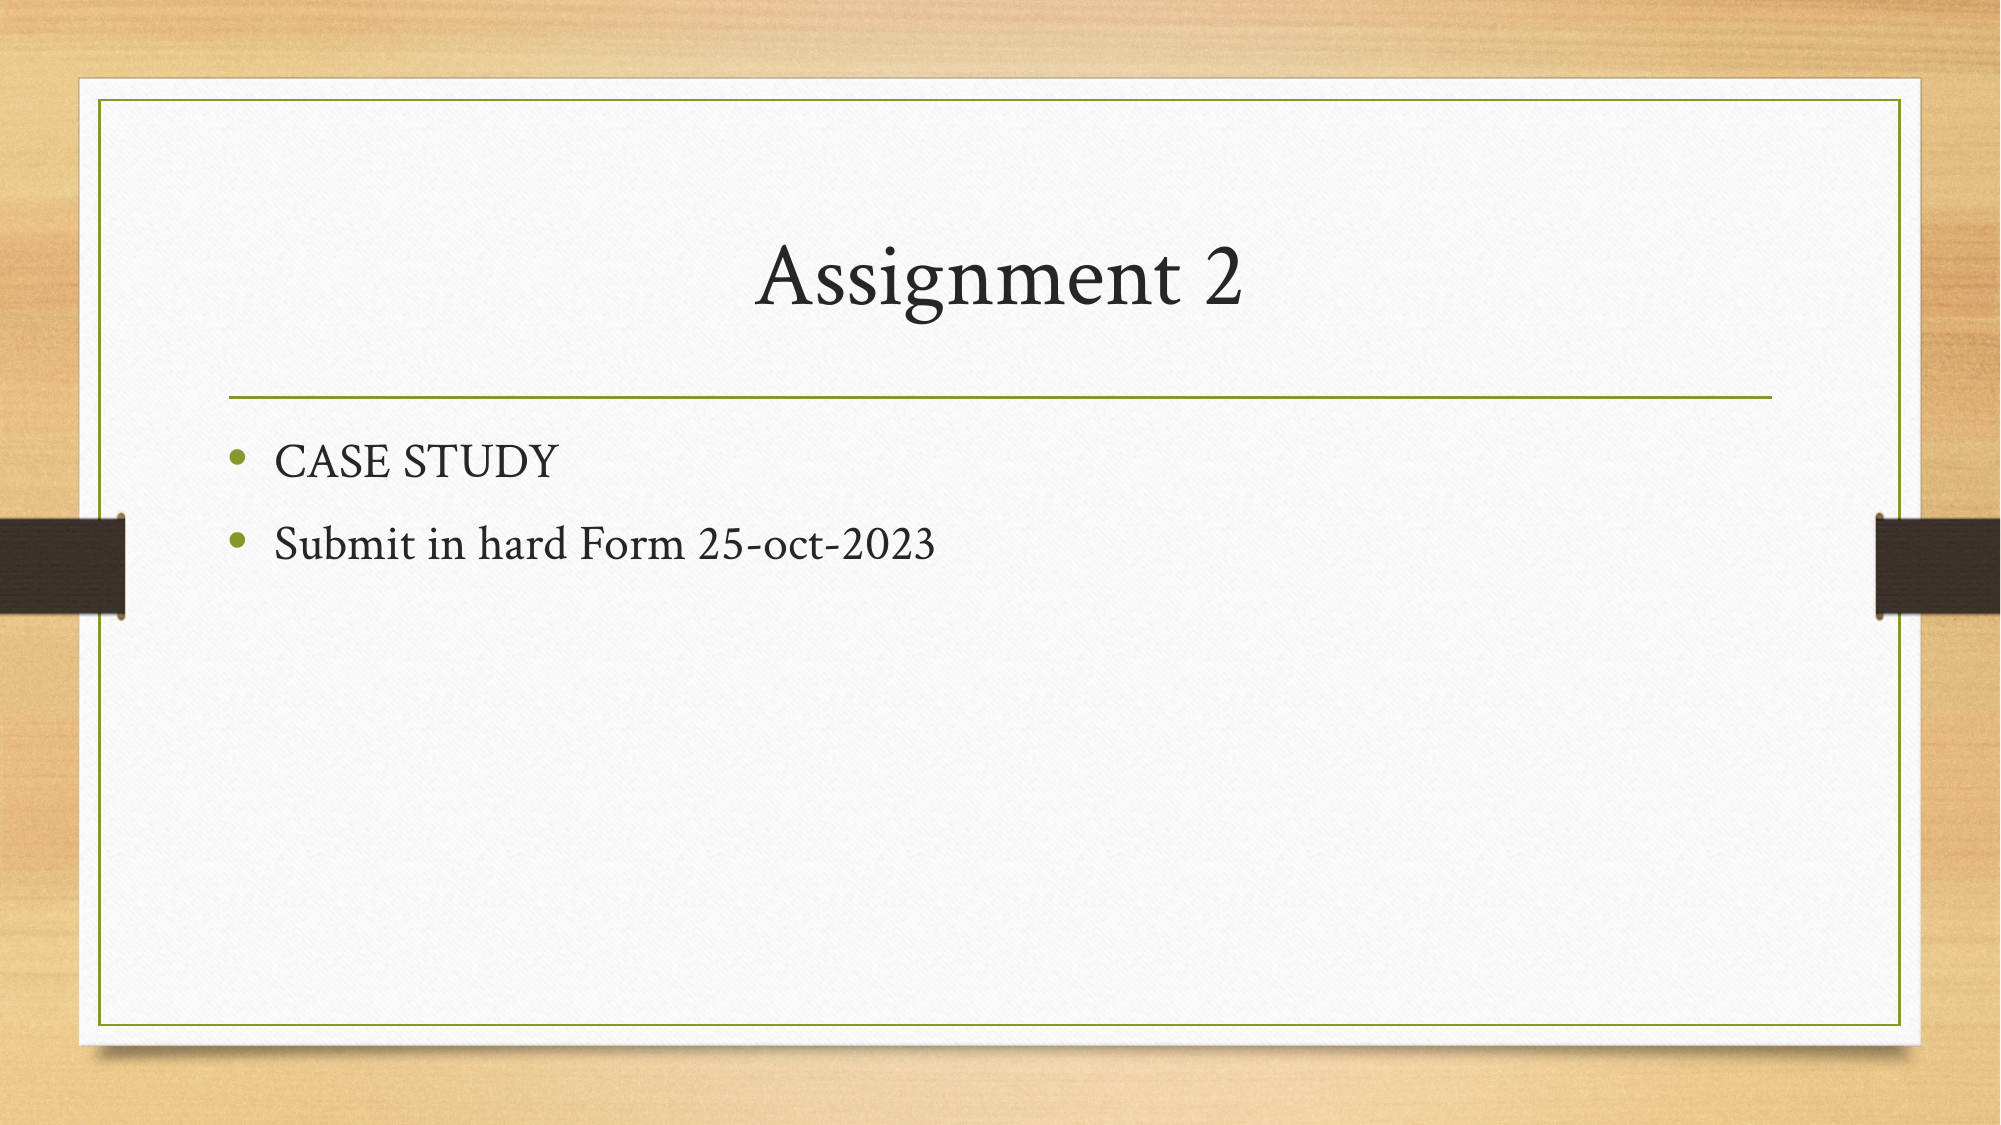

# Assignment 2
CASE STUDY
Submit in hard Form 25-oct-2023